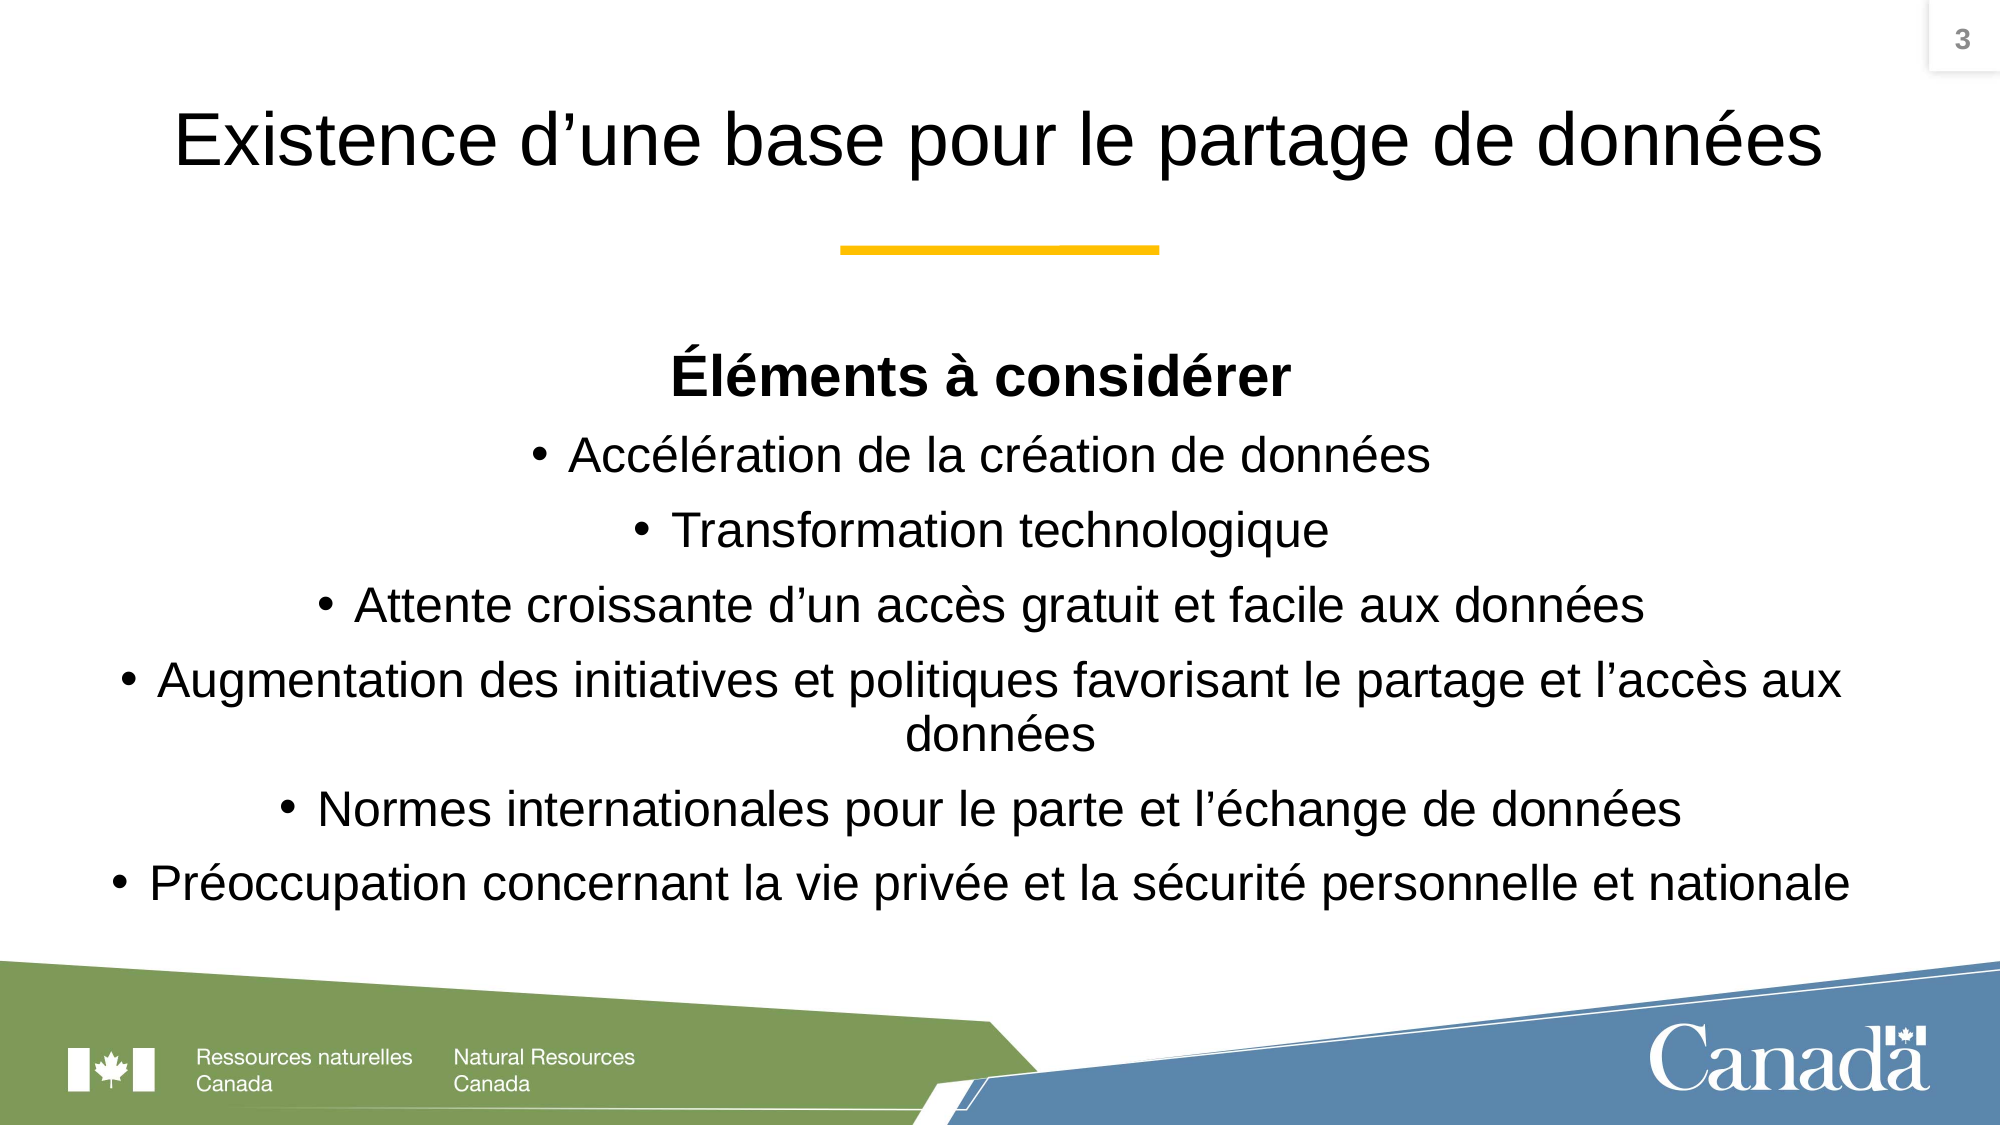

3

# Existence d’une base pour le partage de données

Éléments à considérer
Accélération de la création de données
Transformation technologique
Attente croissante d’un accès gratuit et facile aux données
Augmentation des initiatives et politiques favorisant le partage et l’accès aux données
Normes internationales pour le parte et l’échange de données
Préoccupation concernant la vie privée et la sécurité personnelle et nationale